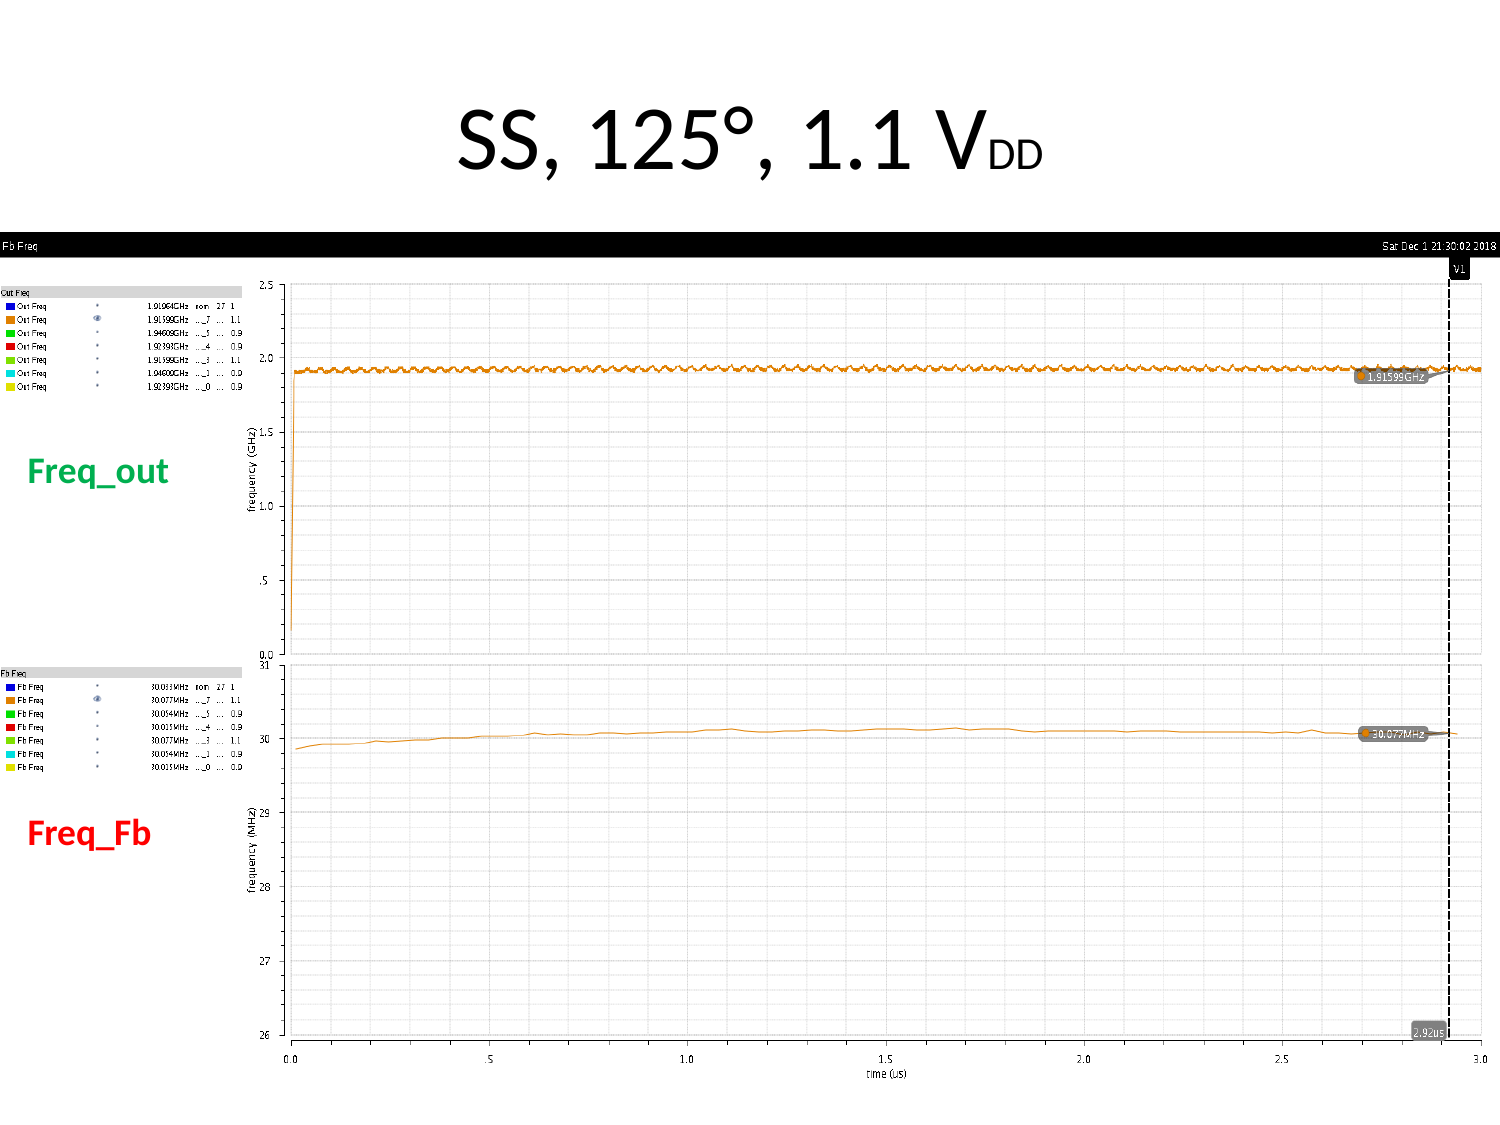

# SS, 125°, 1.1 VDD

Freq_out
Freq_Fb